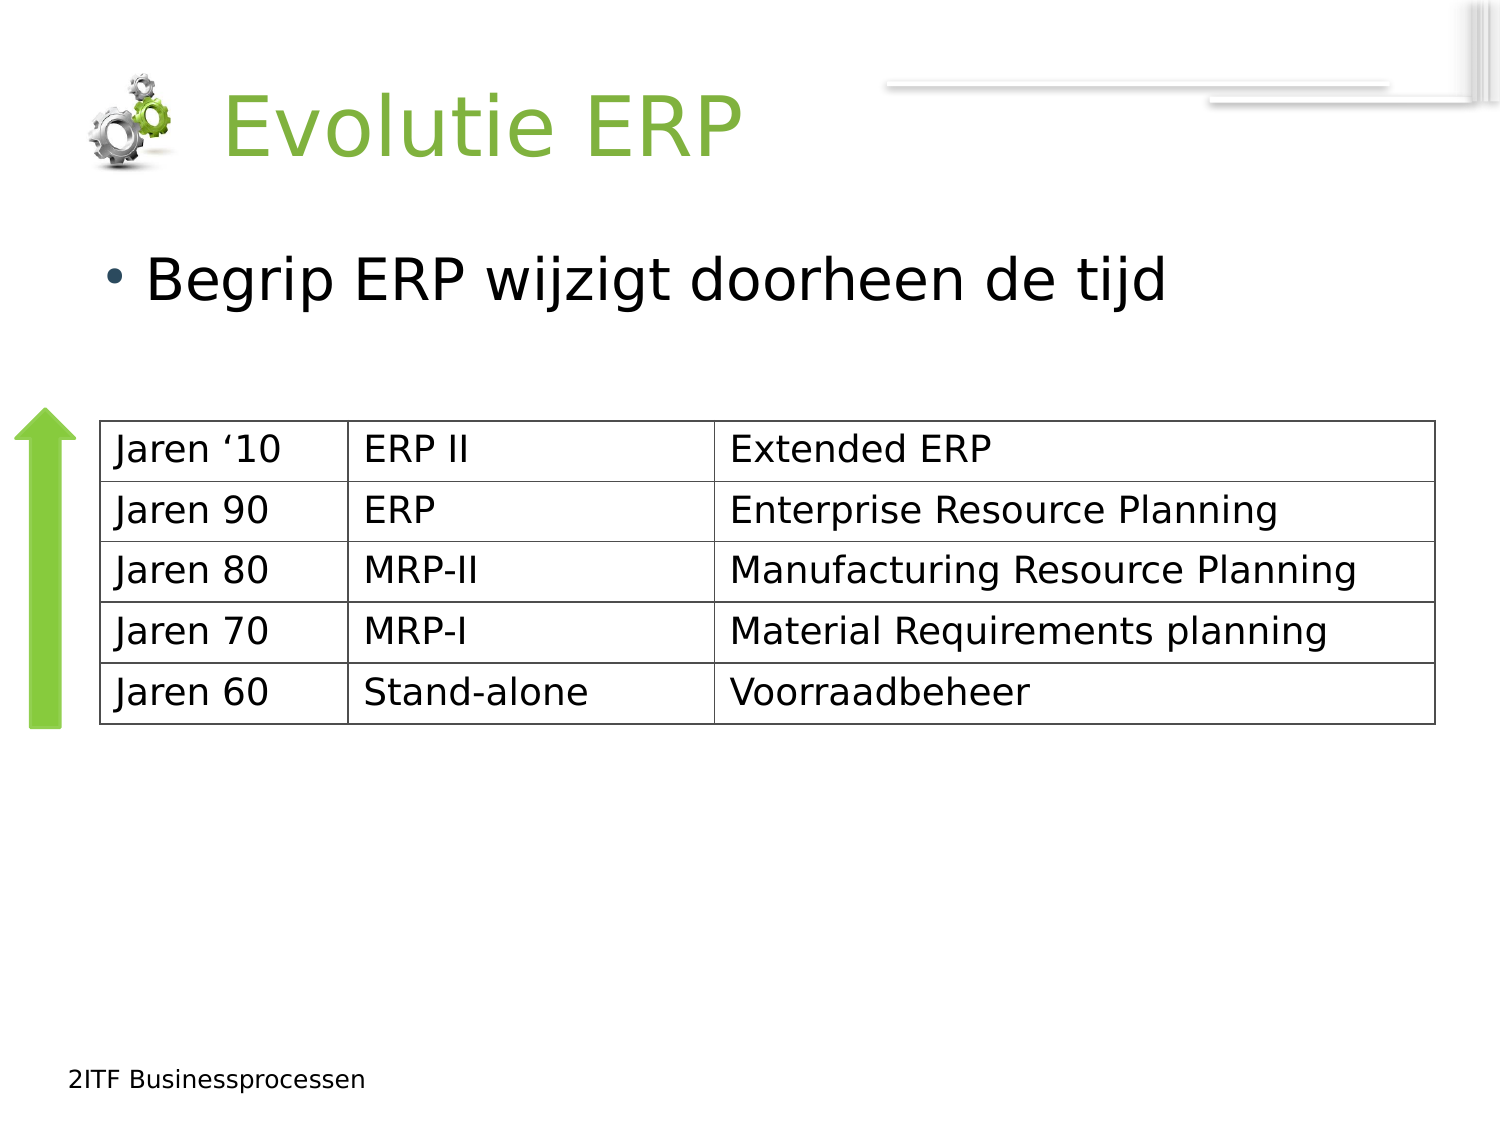

# Evolutie ERP
Begrip ERP wijzigt doorheen de tijd

| Jaren ‘10 | ERP II | Extended ERP |
| --- | --- | --- |
| Jaren 90 | ERP | Enterprise Resource Planning |
| Jaren 80 | MRP-II | Manufacturing Resource Planning |
| Jaren 70 | MRP-I | Material Requirements planning |
| Jaren 60 | Stand-alone | Voorraadbeheer |